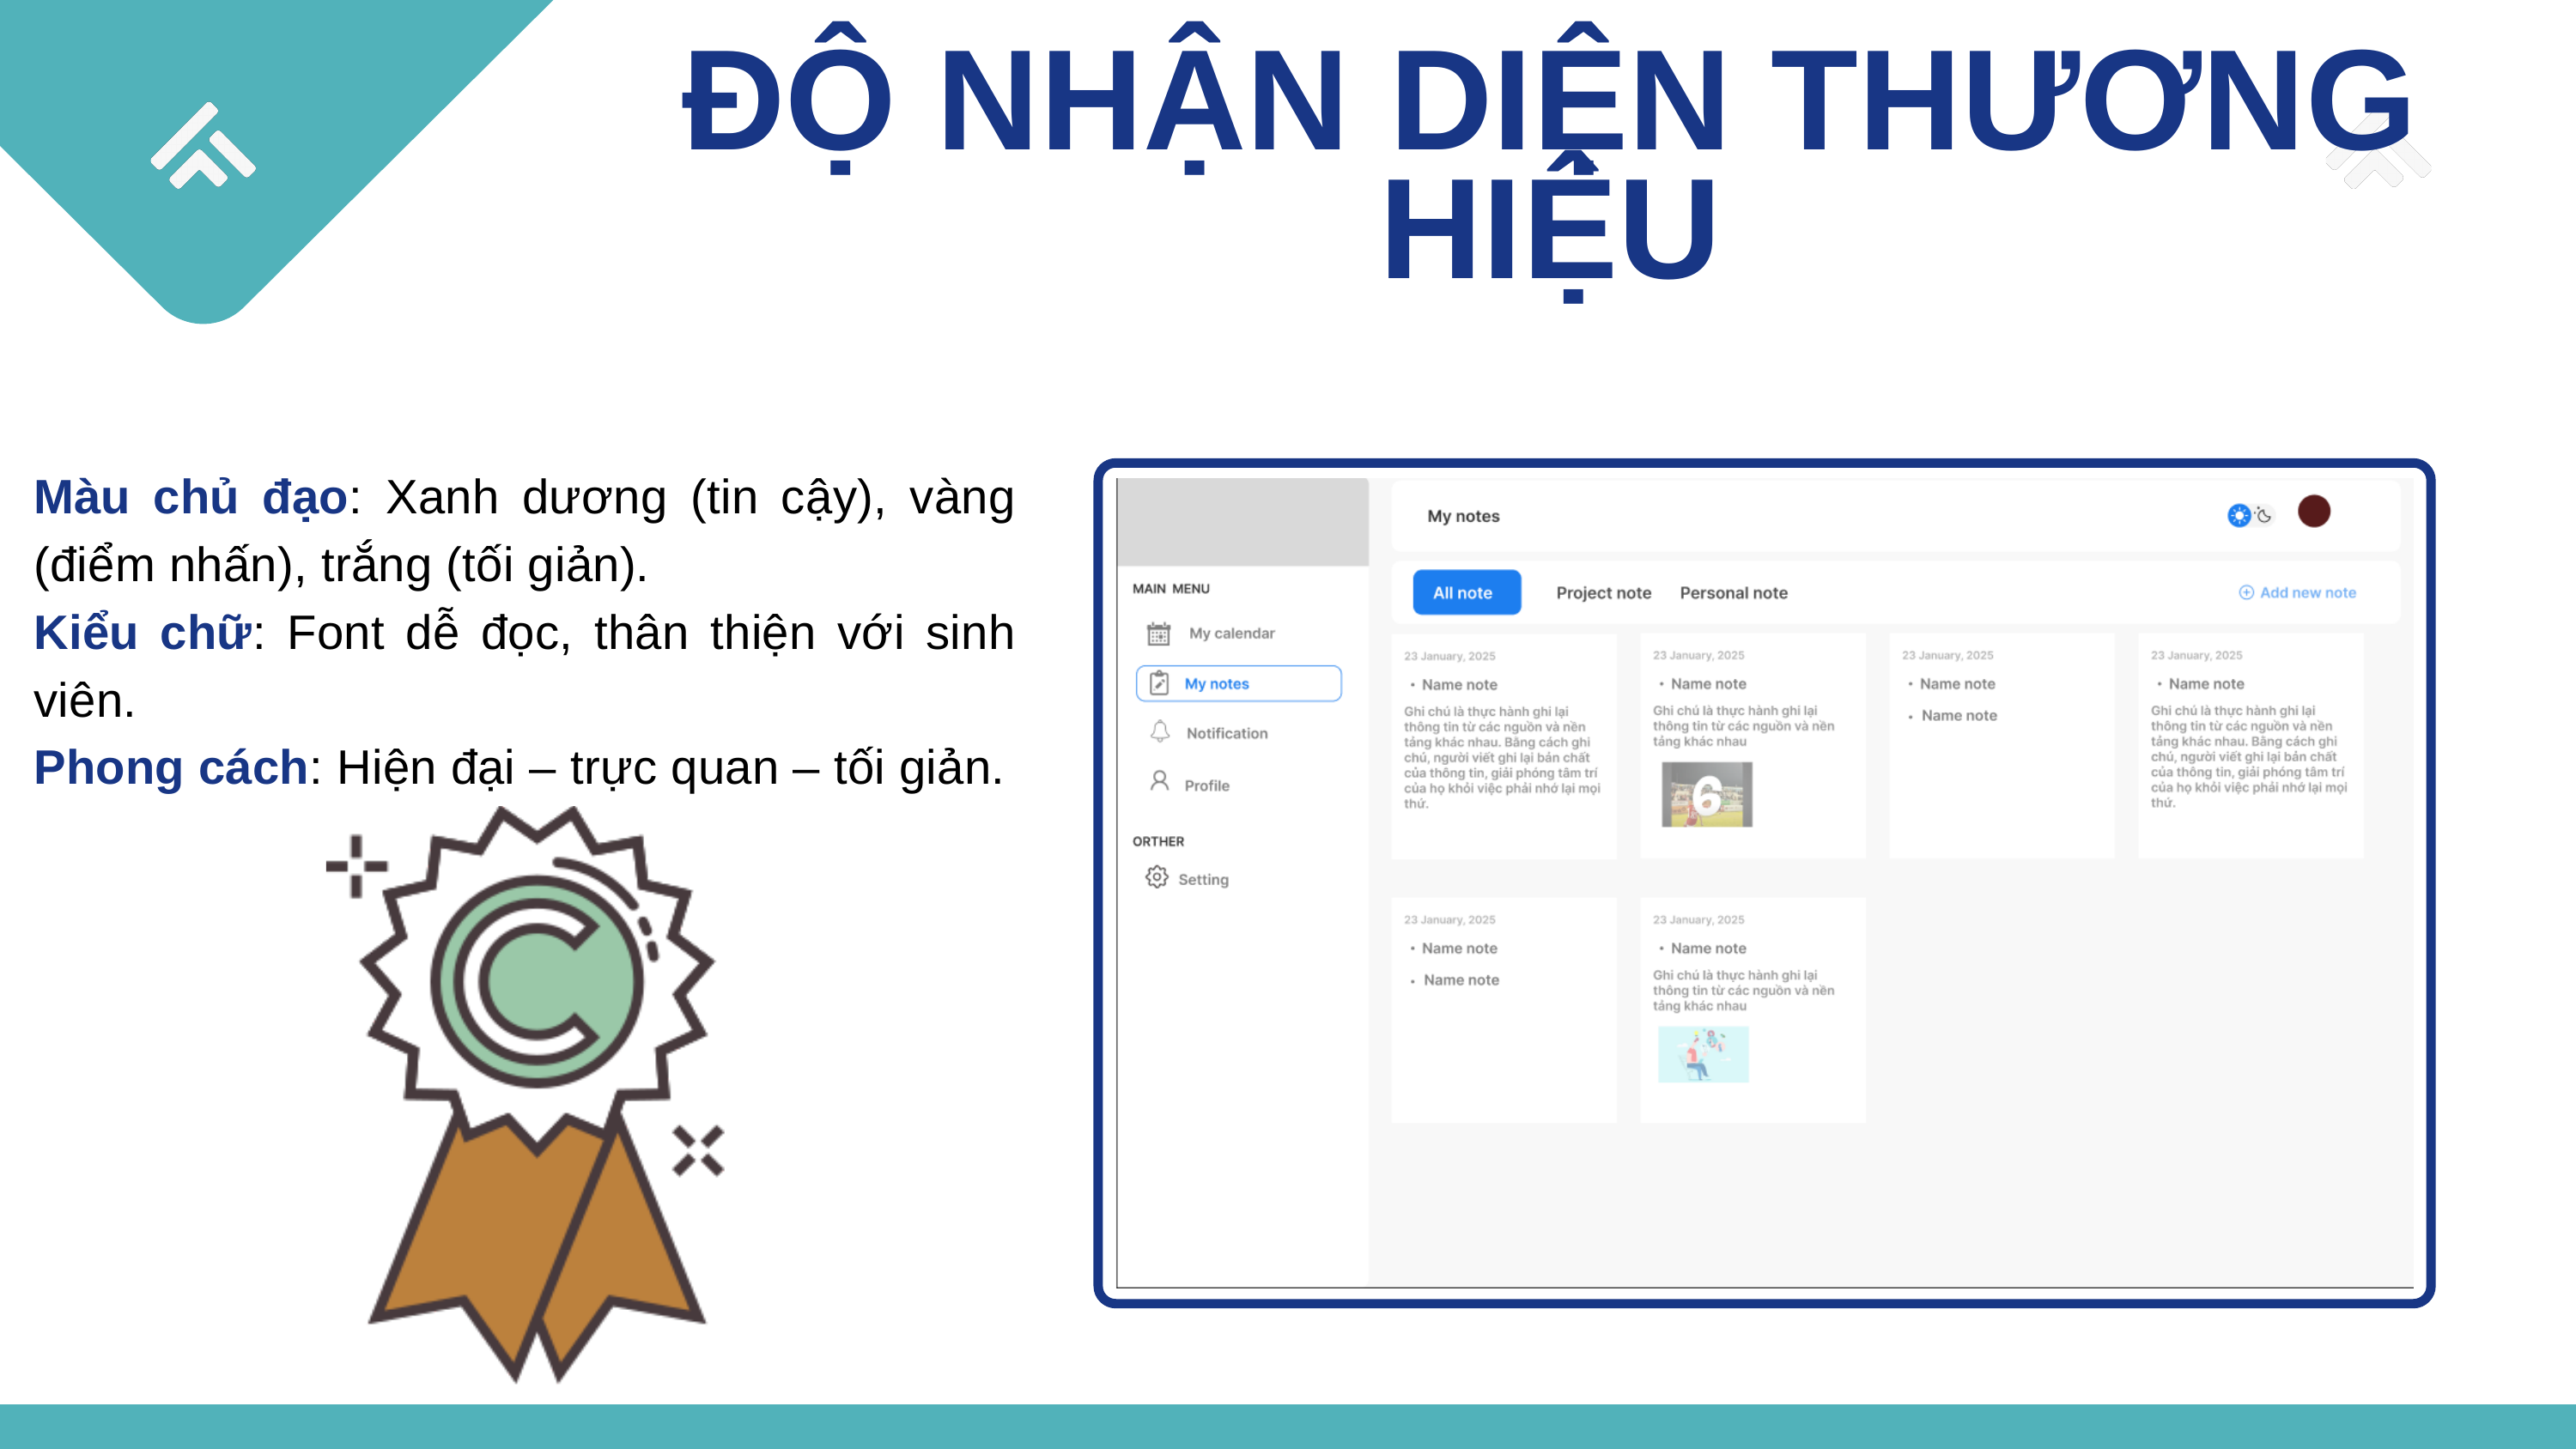

+
ĐỘ NHẬN DIỆN THƯƠNG HIỆU

Màu chủ đạo: Xanh dương (tin cậy), vàng (điểm nhấn), trắng (tối giản).
Kiểu chữ: Font dễ đọc, thân thiện với sinh viên.
Phong cách: Hiện đại – trực quan – tối giản.